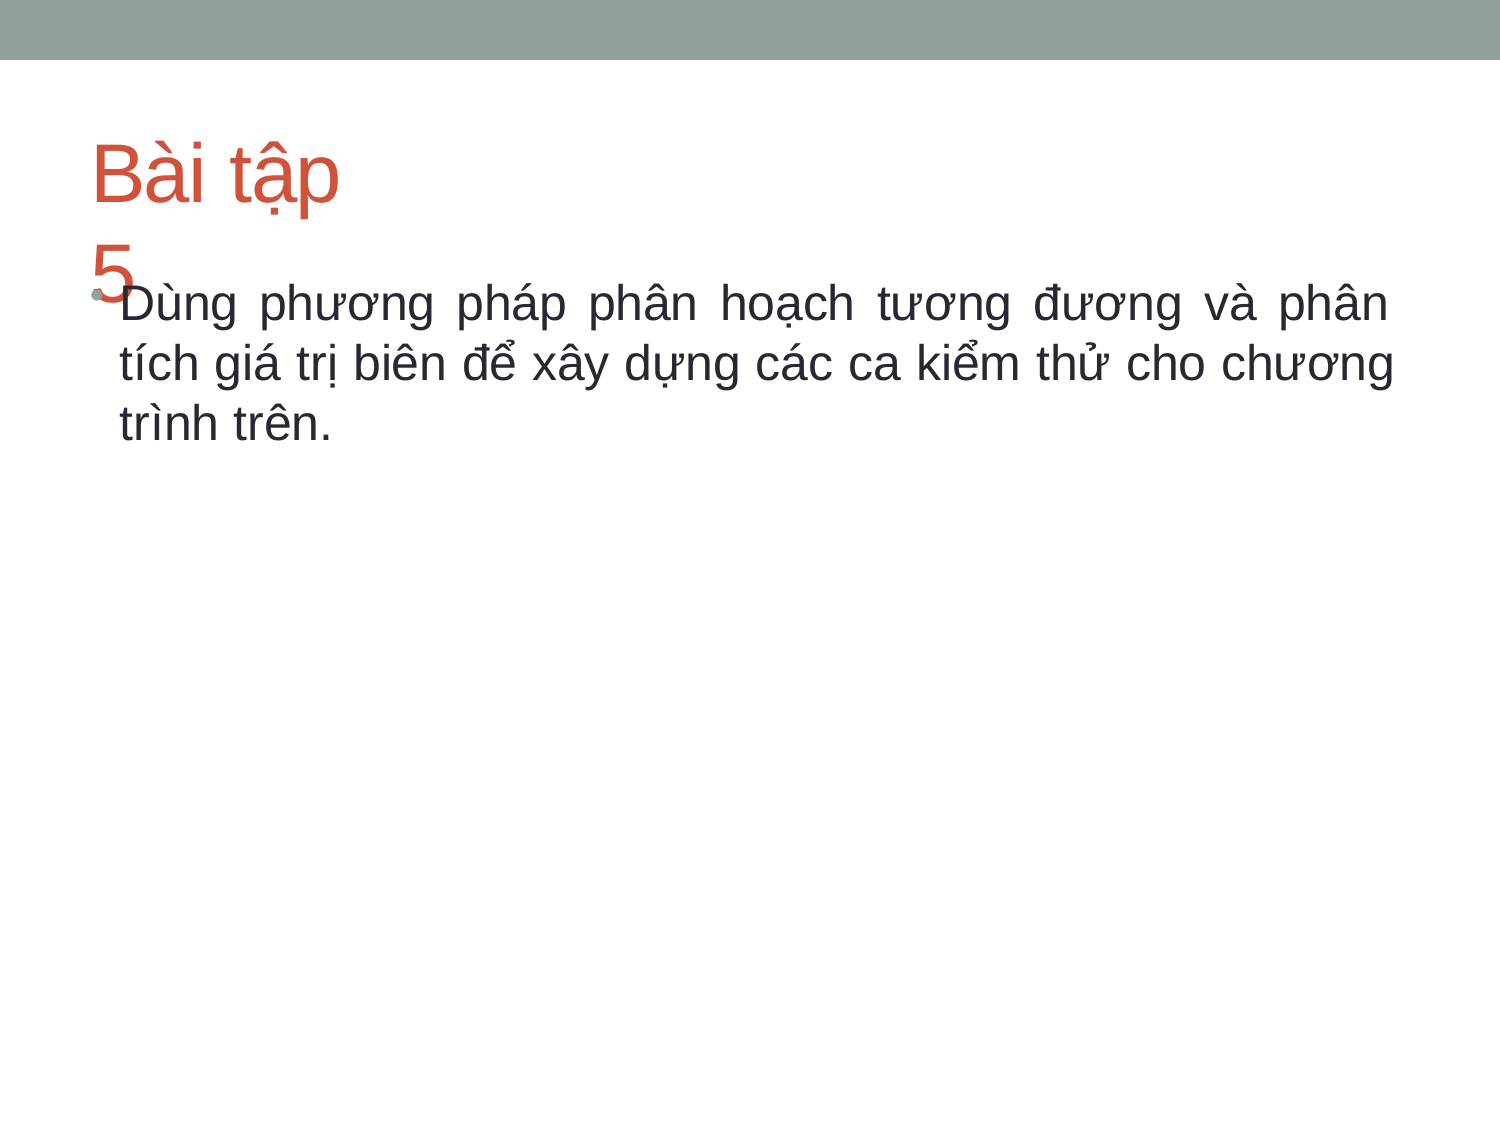

# Bài tập 5
Dùng phương pháp phân hoạch tương đương và phân  tích giá trị biên để xây dựng các ca kiểm thử cho chương  trình trên.